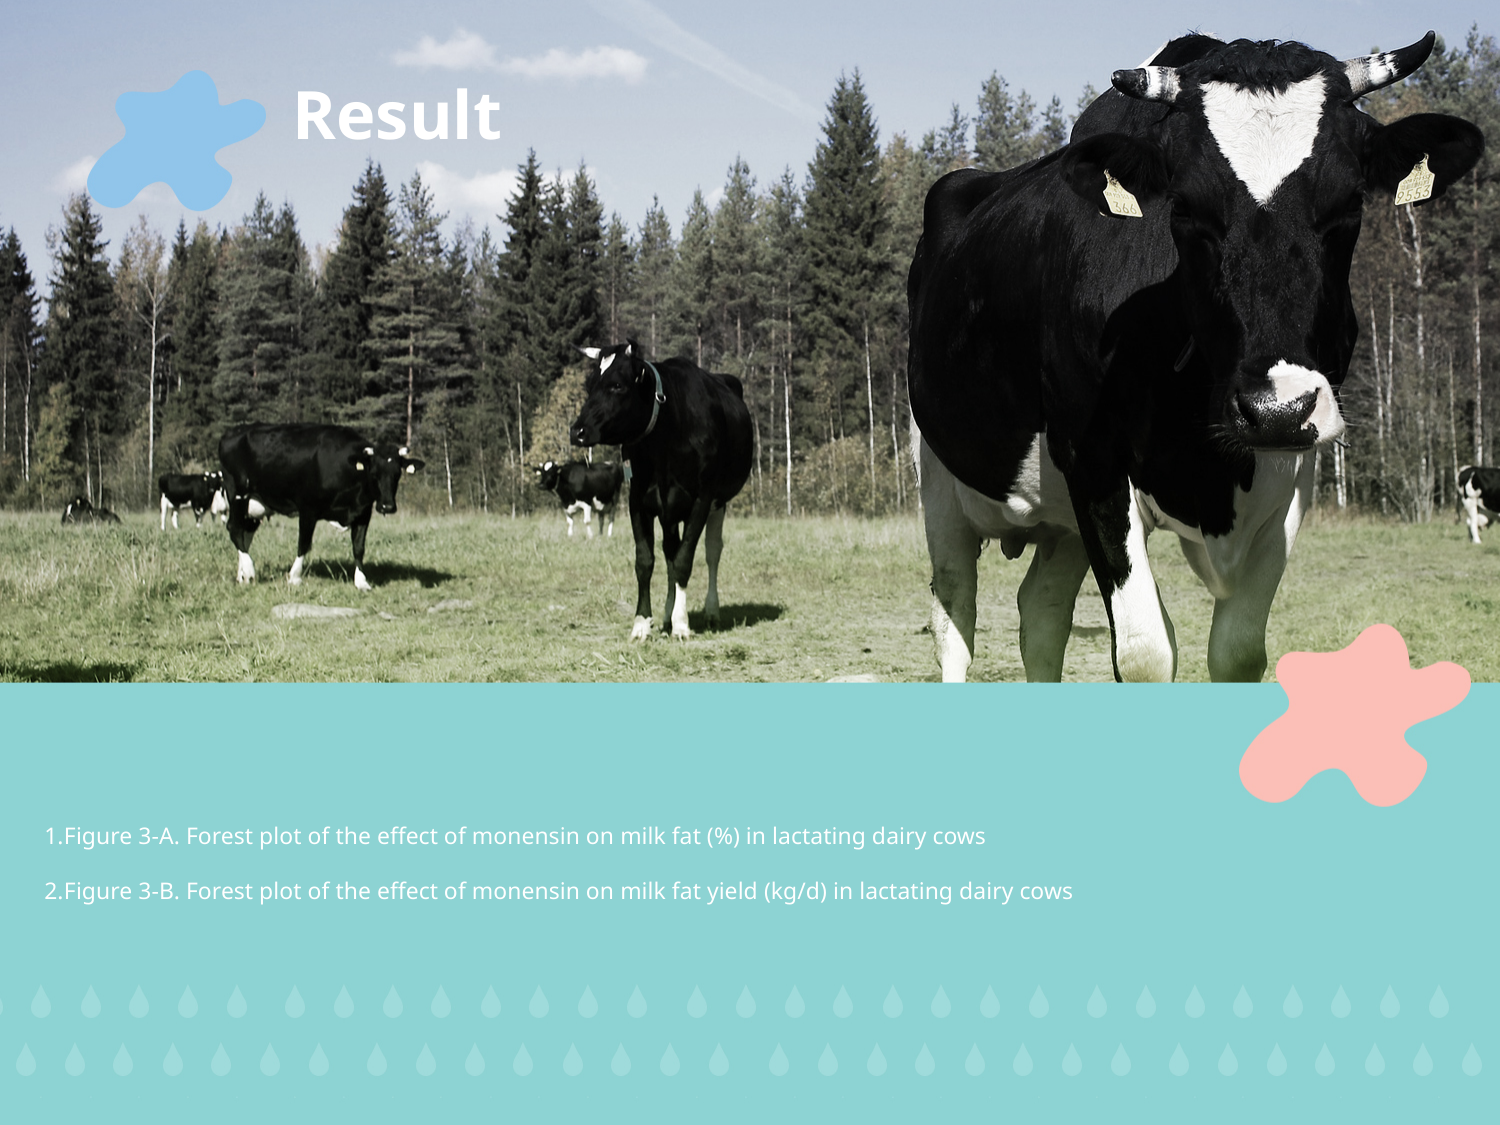

Result

Figure 3-A. Forest plot of the effect of monensin on milk fat (%) in lactating dairy cows
Figure 3-B. Forest plot of the effect of monensin on milk fat yield (kg/d) in lactating dairy cows